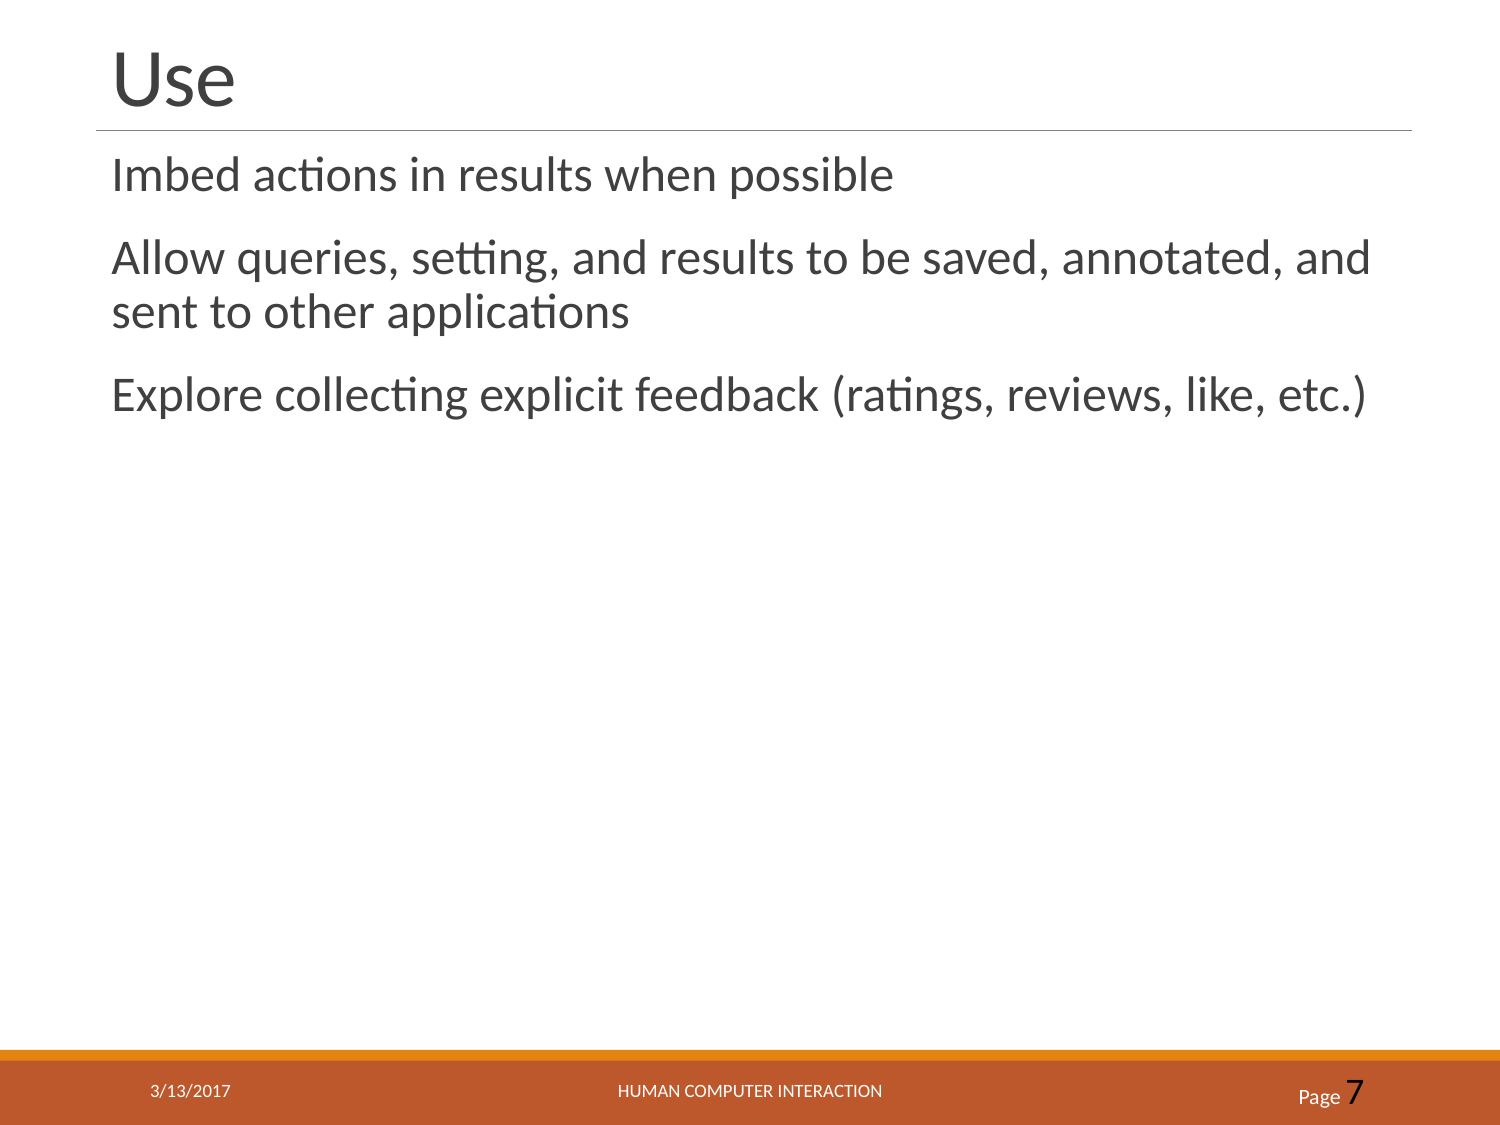

# Use
Imbed actions in results when possible
Allow queries, setting, and results to be saved, annotated, and sent to other applications
Explore collecting explicit feedback (ratings, reviews, like, etc.)
3/13/2017
HUMAN COMPUTER INTERACTION
Page 7